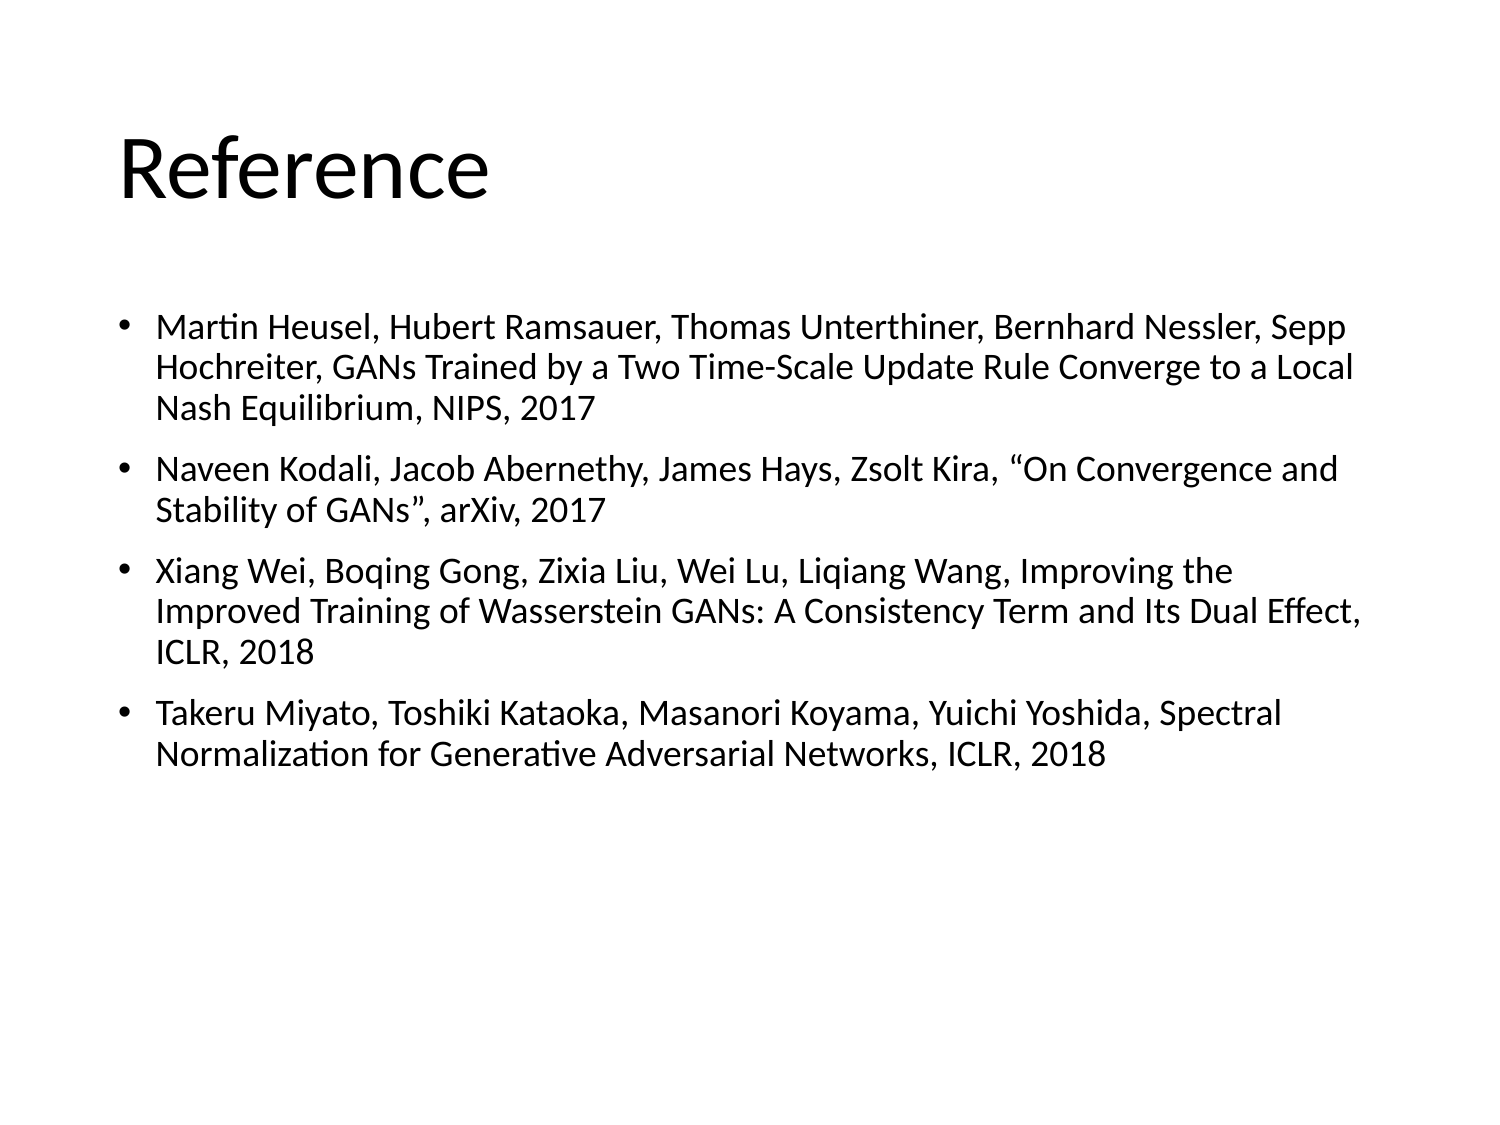

# Reference
Martin Heusel, Hubert Ramsauer, Thomas Unterthiner, Bernhard Nessler, Sepp Hochreiter, GANs Trained by a Two Time-Scale Update Rule Converge to a Local Nash Equilibrium, NIPS, 2017
Naveen Kodali, Jacob Abernethy, James Hays, Zsolt Kira, “On Convergence and Stability of GANs”, arXiv, 2017
Xiang Wei, Boqing Gong, Zixia Liu, Wei Lu, Liqiang Wang, Improving the Improved Training of Wasserstein GANs: A Consistency Term and Its Dual Effect, ICLR, 2018
Takeru Miyato, Toshiki Kataoka, Masanori Koyama, Yuichi Yoshida, Spectral Normalization for Generative Adversarial Networks, ICLR, 2018